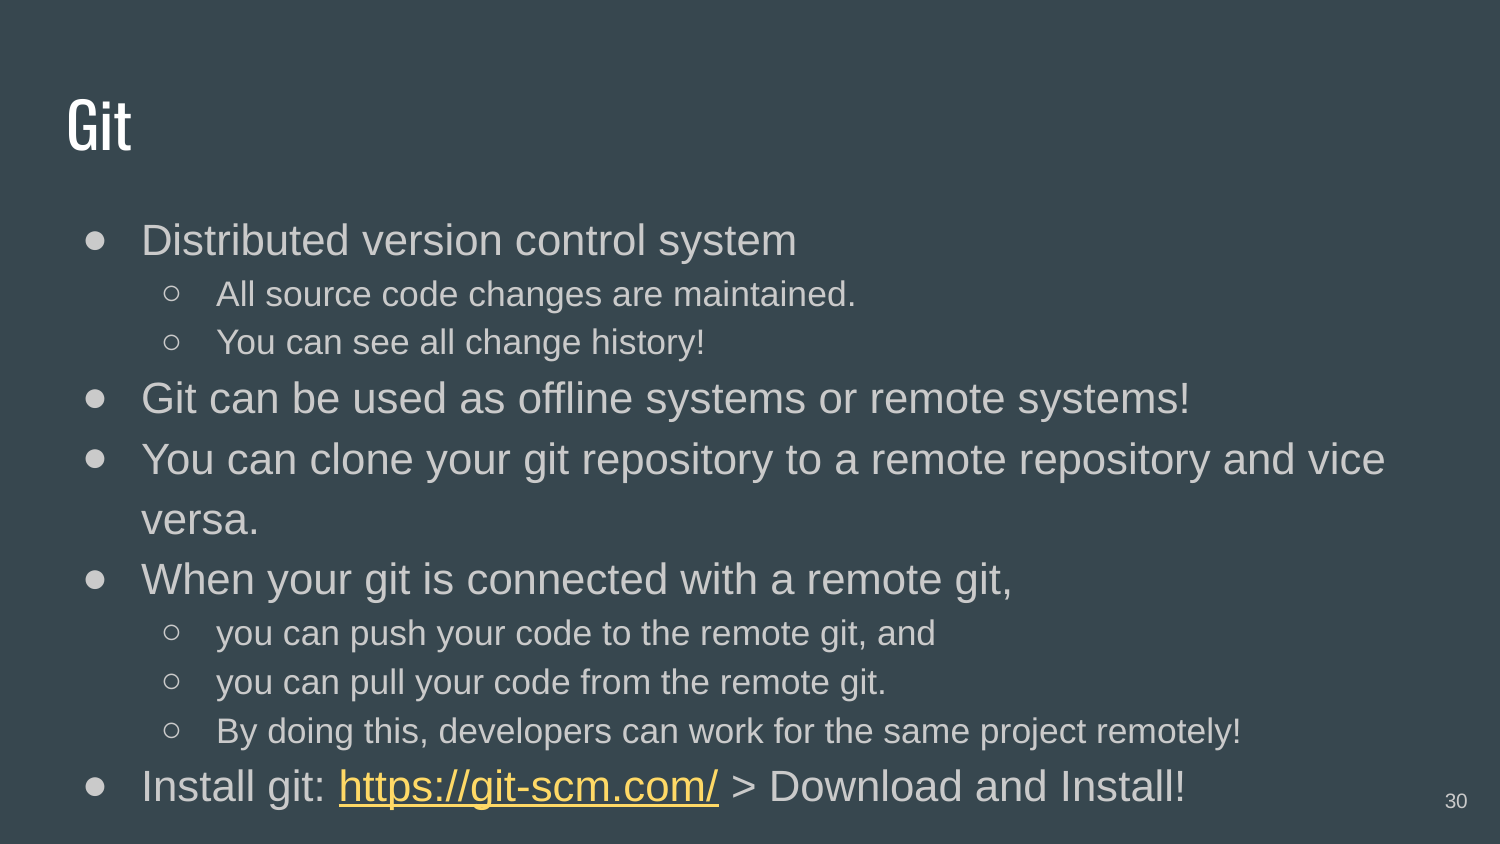

# Git
Distributed version control system
All source code changes are maintained.
You can see all change history!
Git can be used as offline systems or remote systems!
You can clone your git repository to a remote repository and vice versa.
When your git is connected with a remote git,
you can push your code to the remote git, and
you can pull your code from the remote git.
By doing this, developers can work for the same project remotely!
Install git: https://git-scm.com/ > Download and Install!
30